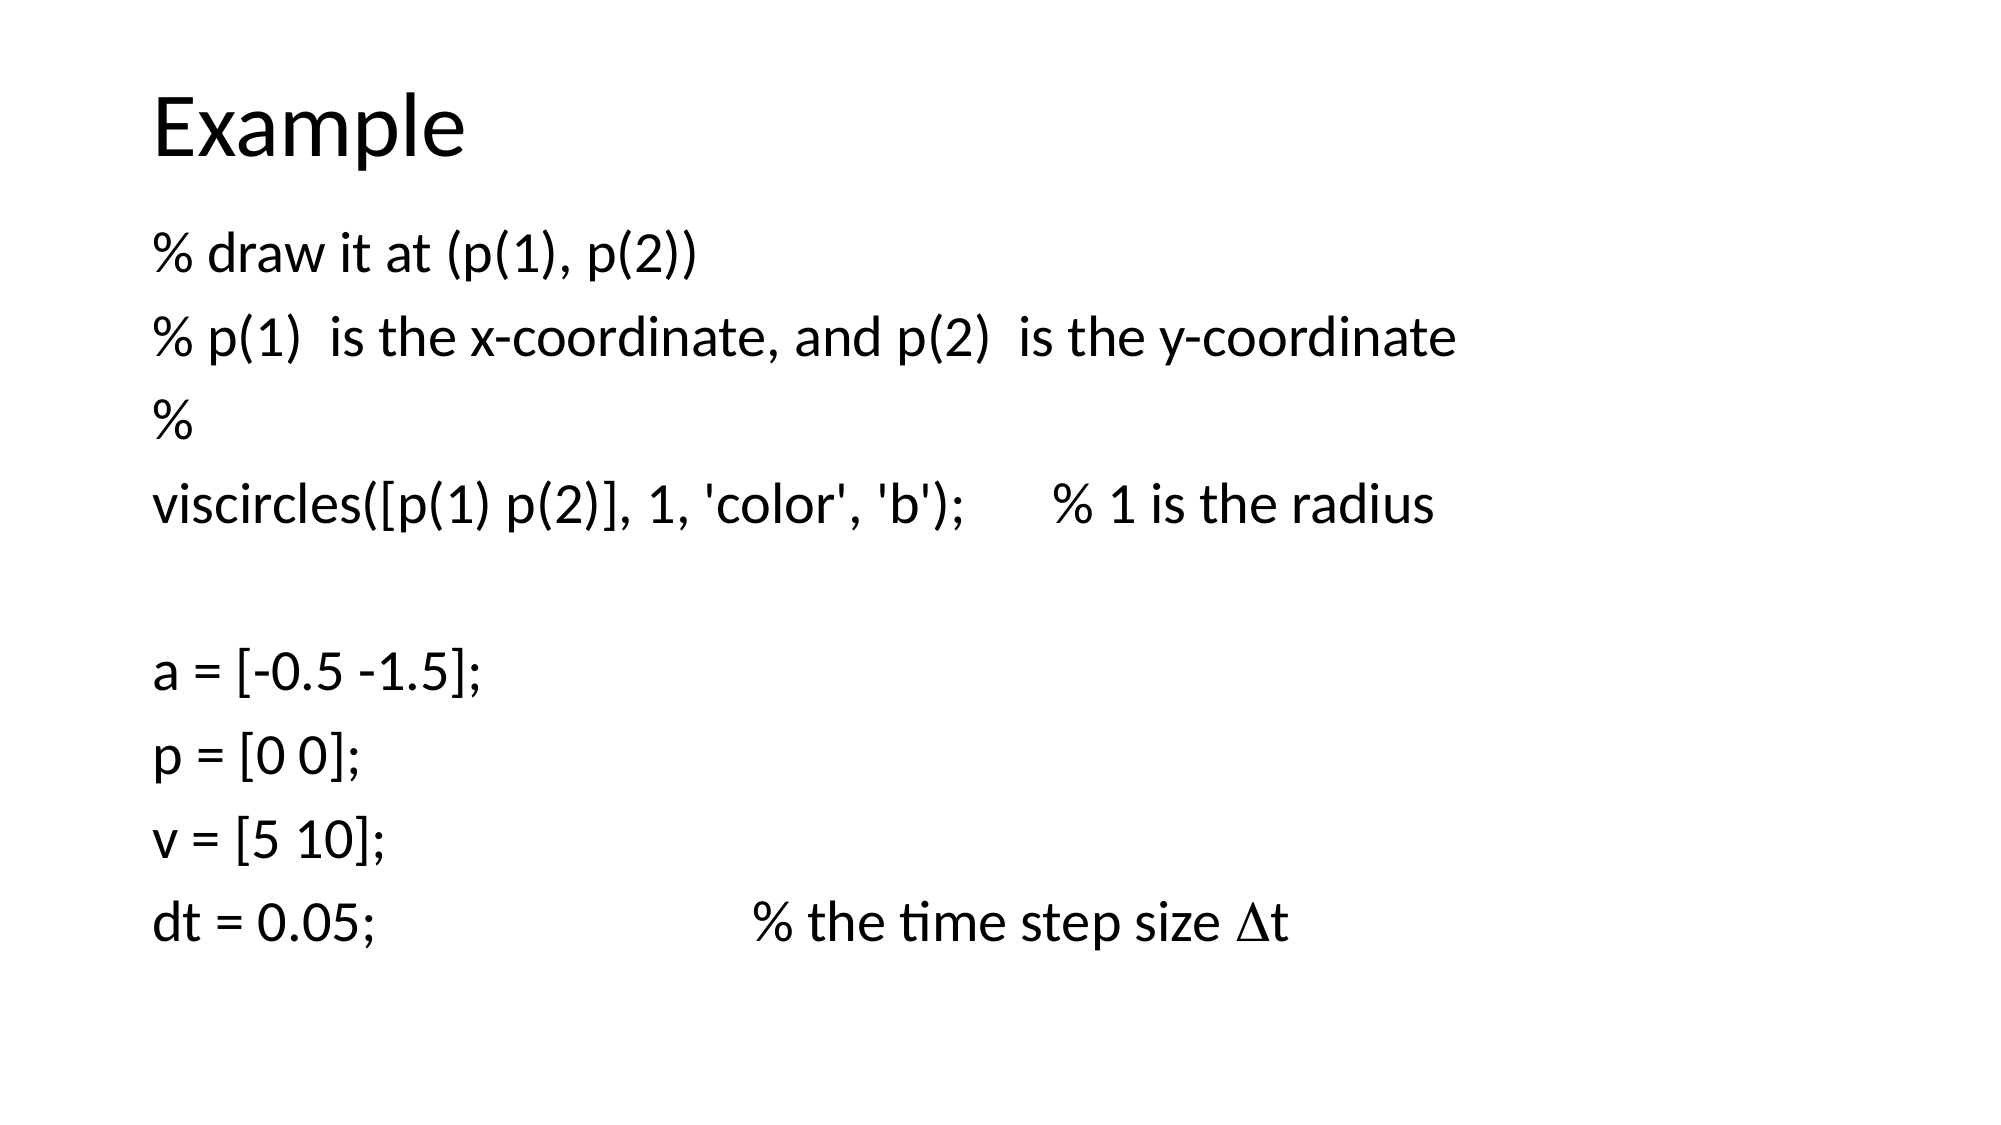

# Example
% draw it at (p(1), p(2))
% p(1)  is the x-coordinate, and p(2)  is the y-coordinate
%
viscircles([p(1) p(2)], 1, 'color', 'b'); 	% 1 is the radius

a = [-0.5 -1.5];
p = [0 0];
v = [5 10];
dt = 0.05;			% the time step size Δt